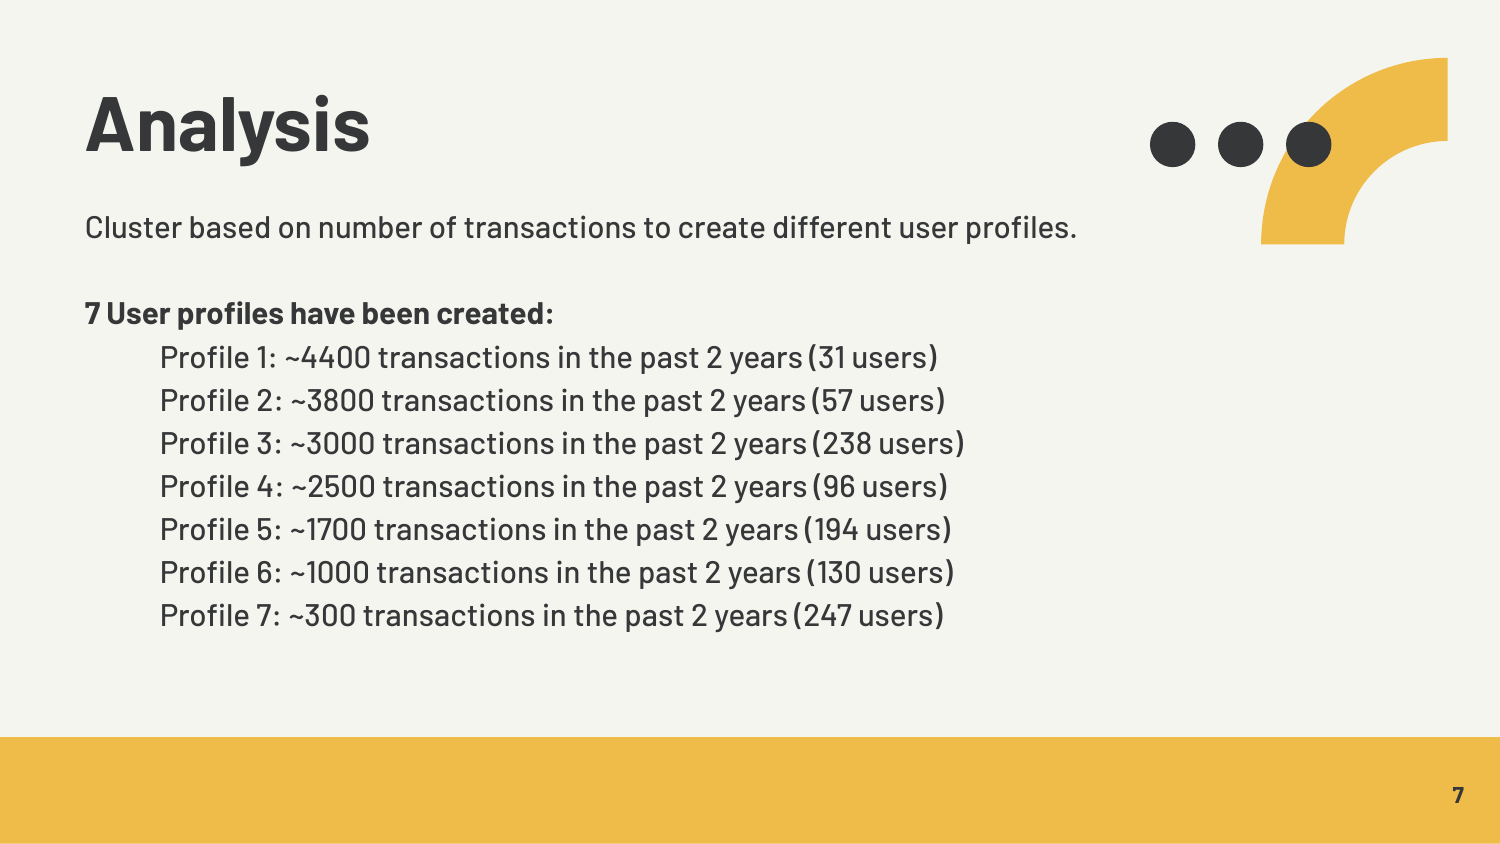

# Analysis

Cluster based on number of transactions to create different user profiles.

7 User profiles have been created:
Profile 1: ~4400 transactions in the past 2 years (31 users)
Profile 2: ~3800 transactions in the past 2 years (57 users)
Profile 3: ~3000 transactions in the past 2 years (238 users)
Profile 4: ~2500 transactions in the past 2 years (96 users)
Profile 5: ~1700 transactions in the past 2 years (194 users)
Profile 6: ~1000 transactions in the past 2 years (130 users)
Profile 7: ~300 transactions in the past 2 years (247 users)

7